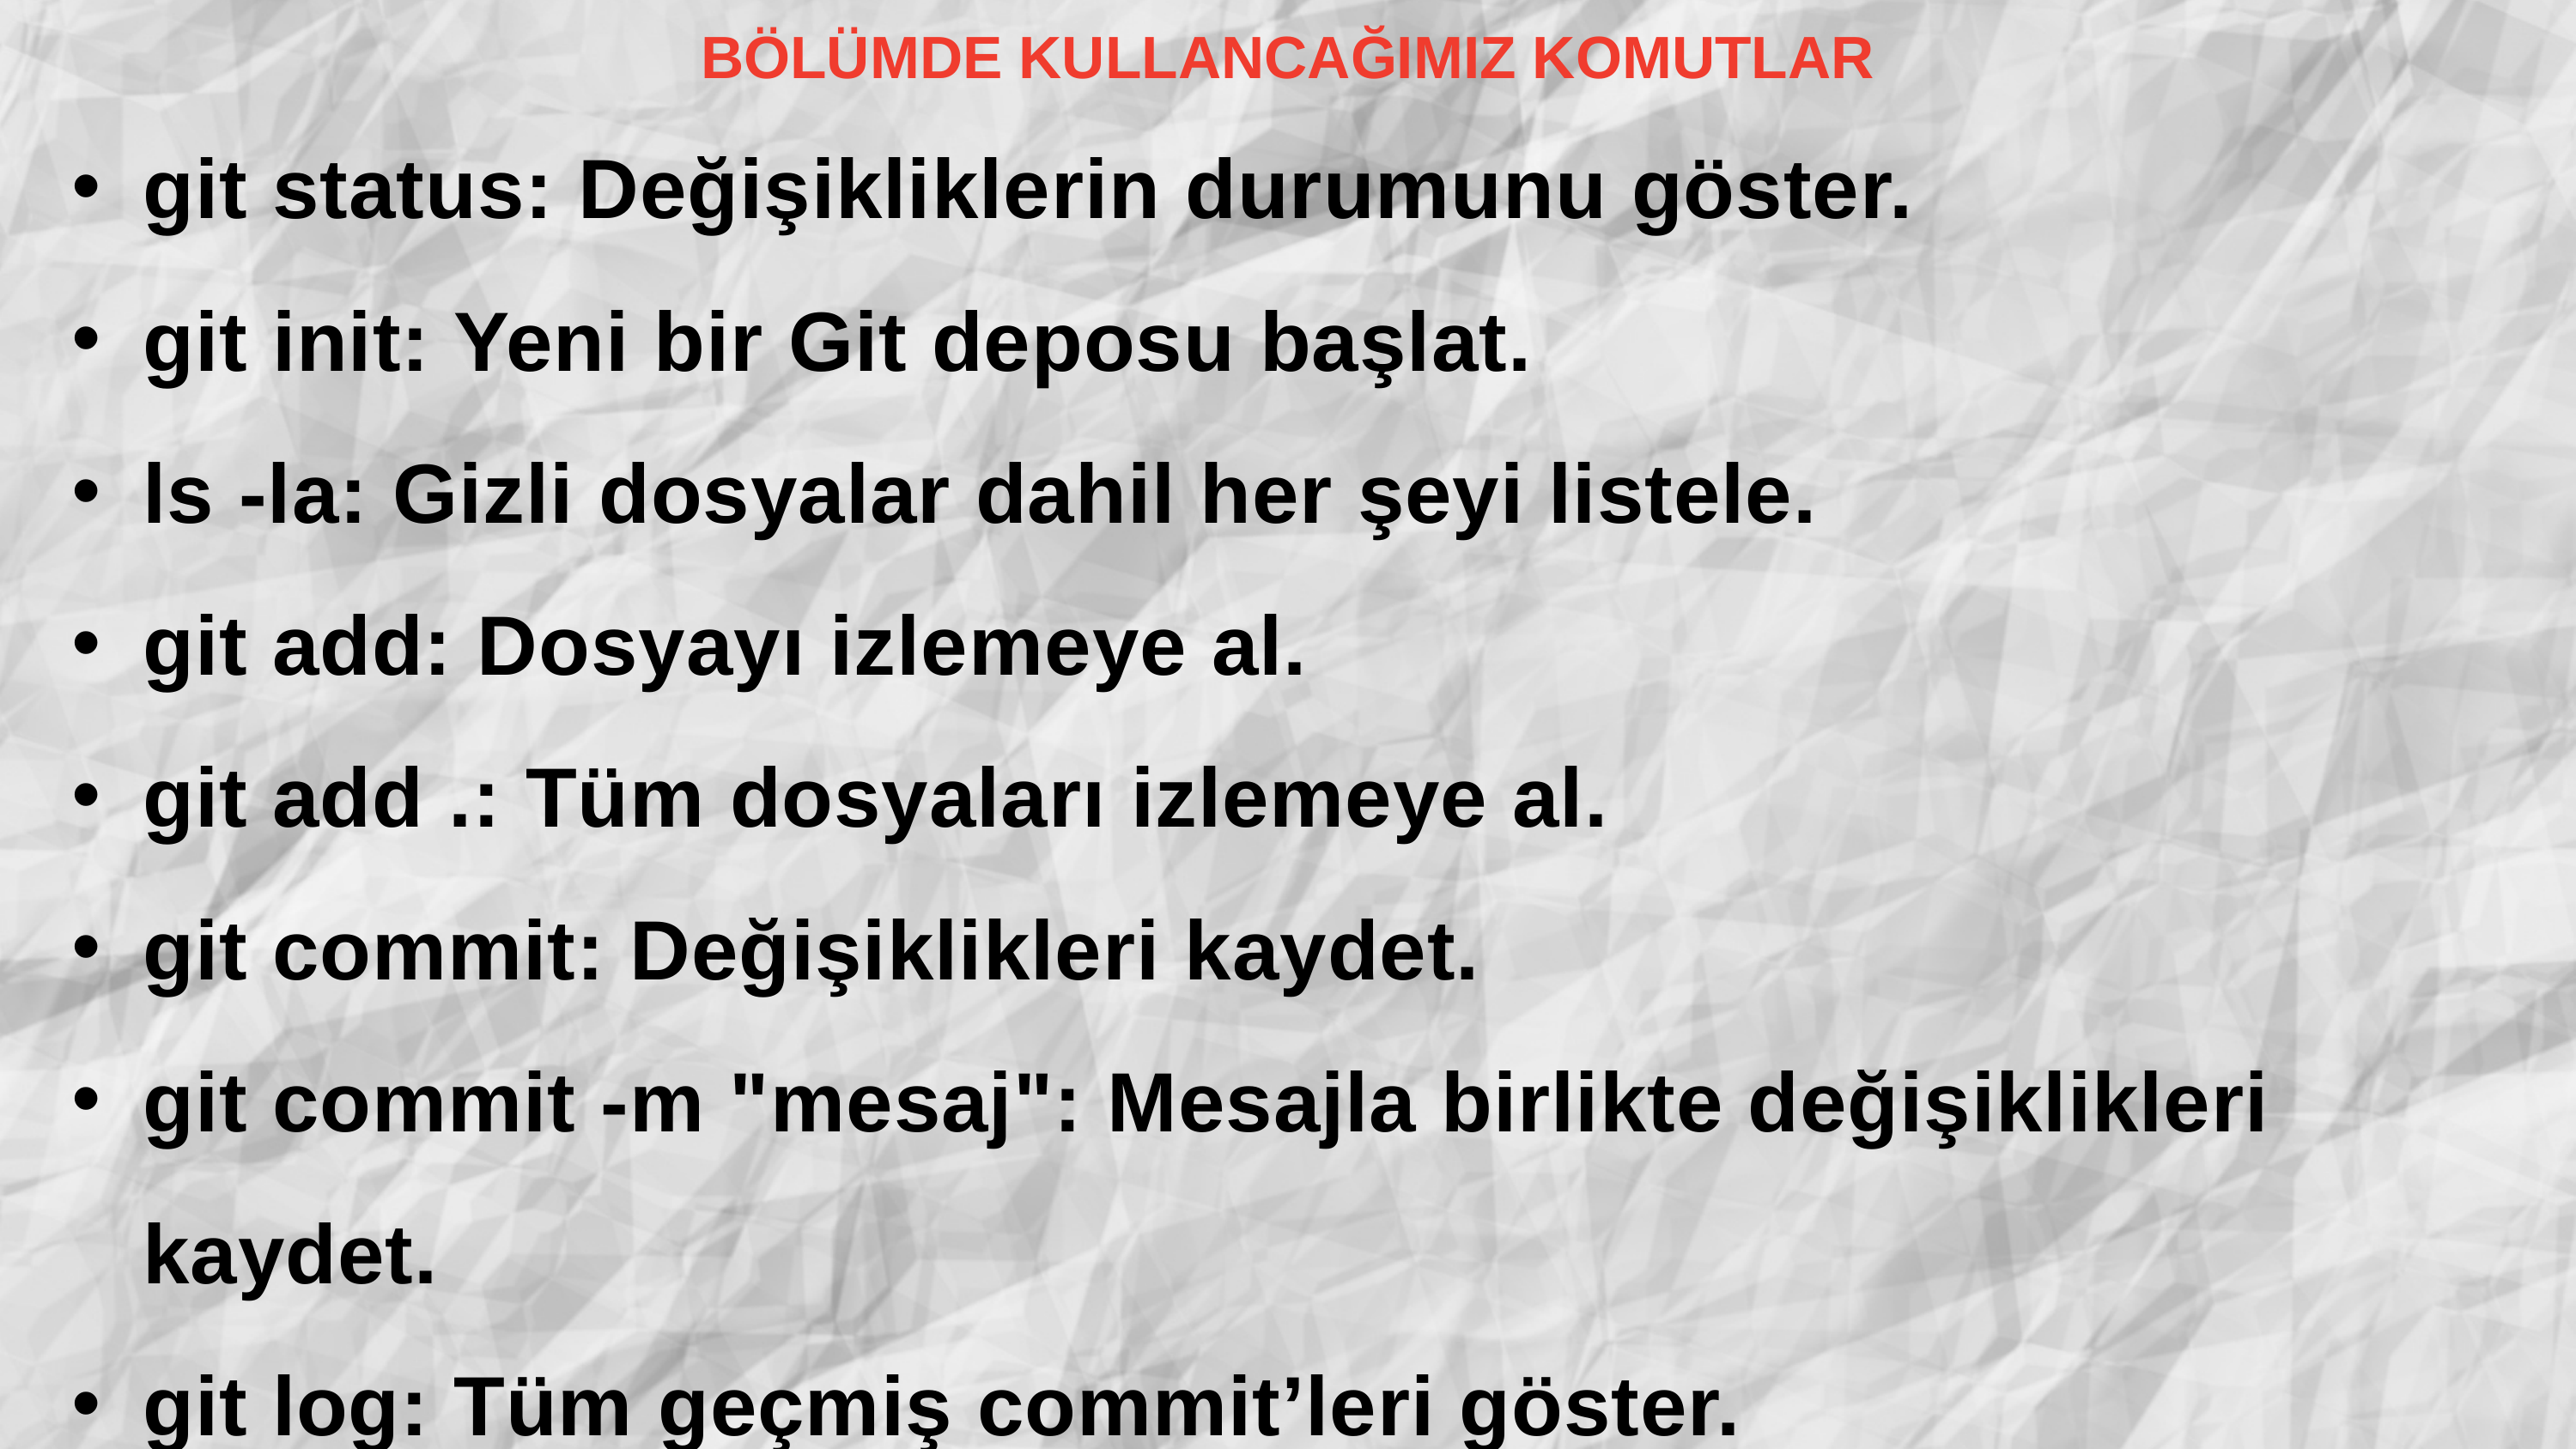

BÖLÜMDE KULLANCAĞIMIZ KOMUTLAR
git status: Değişikliklerin durumunu göster.
git init: Yeni bir Git deposu başlat.
ls -la: Gizli dosyalar dahil her şeyi listele.
git add: Dosyayı izlemeye al.
git add .: Tüm dosyaları izlemeye al.
git commit: Değişiklikleri kaydet.
git commit -m "mesaj": Mesajla birlikte değişiklikleri kaydet.
git log: Tüm geçmiş commit’leri göster.
.gitignore: Git’in görmezden gelmesini istediğin dosyaları belirle.